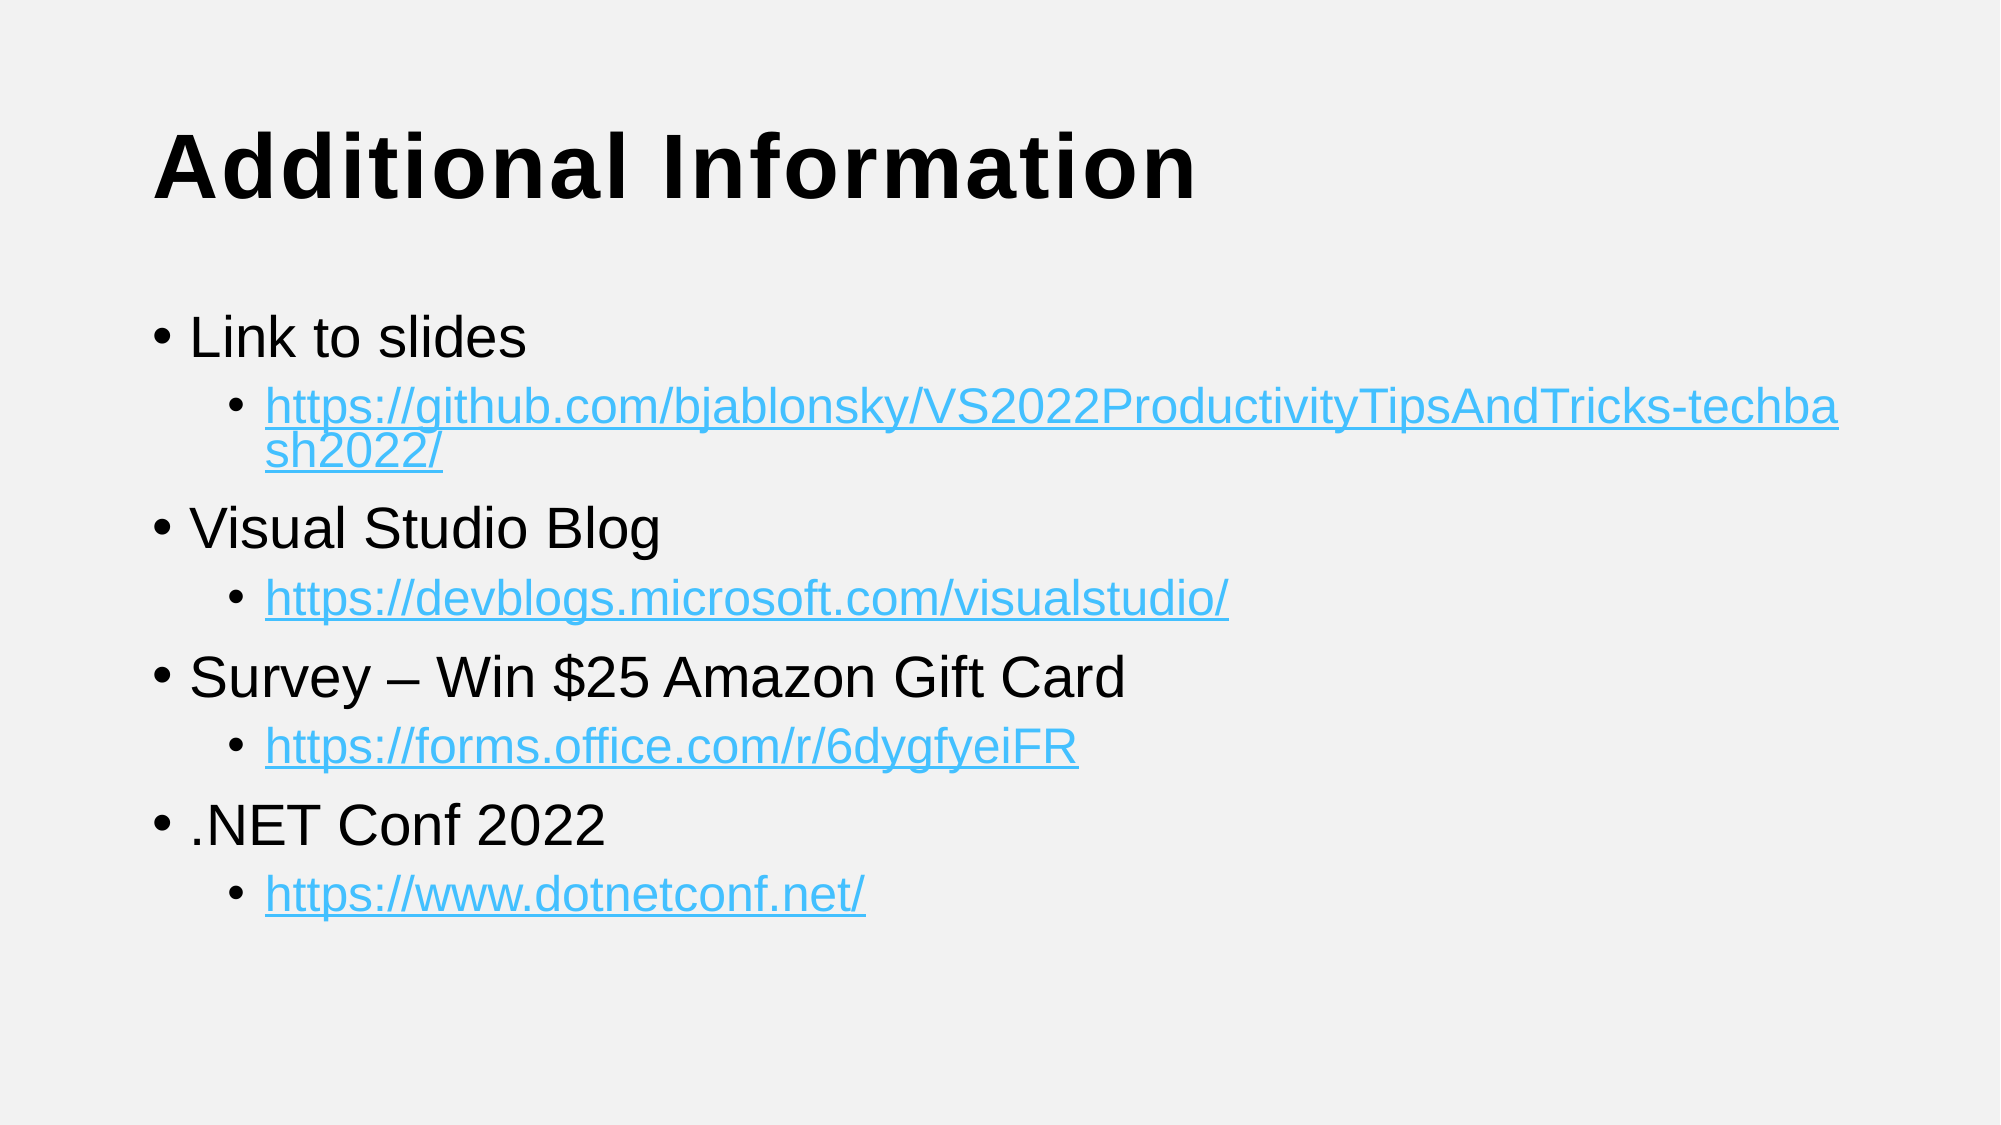

# Additional Information
Link to slides
https://github.com/bjablonsky/VS2022ProductivityTipsAndTricks-techbash2022/
Visual Studio Blog
https://devblogs.microsoft.com/visualstudio/
Survey – Win $25 Amazon Gift Card
https://forms.office.com/r/6dygfyeiFR
.NET Conf 2022
https://www.dotnetconf.net/